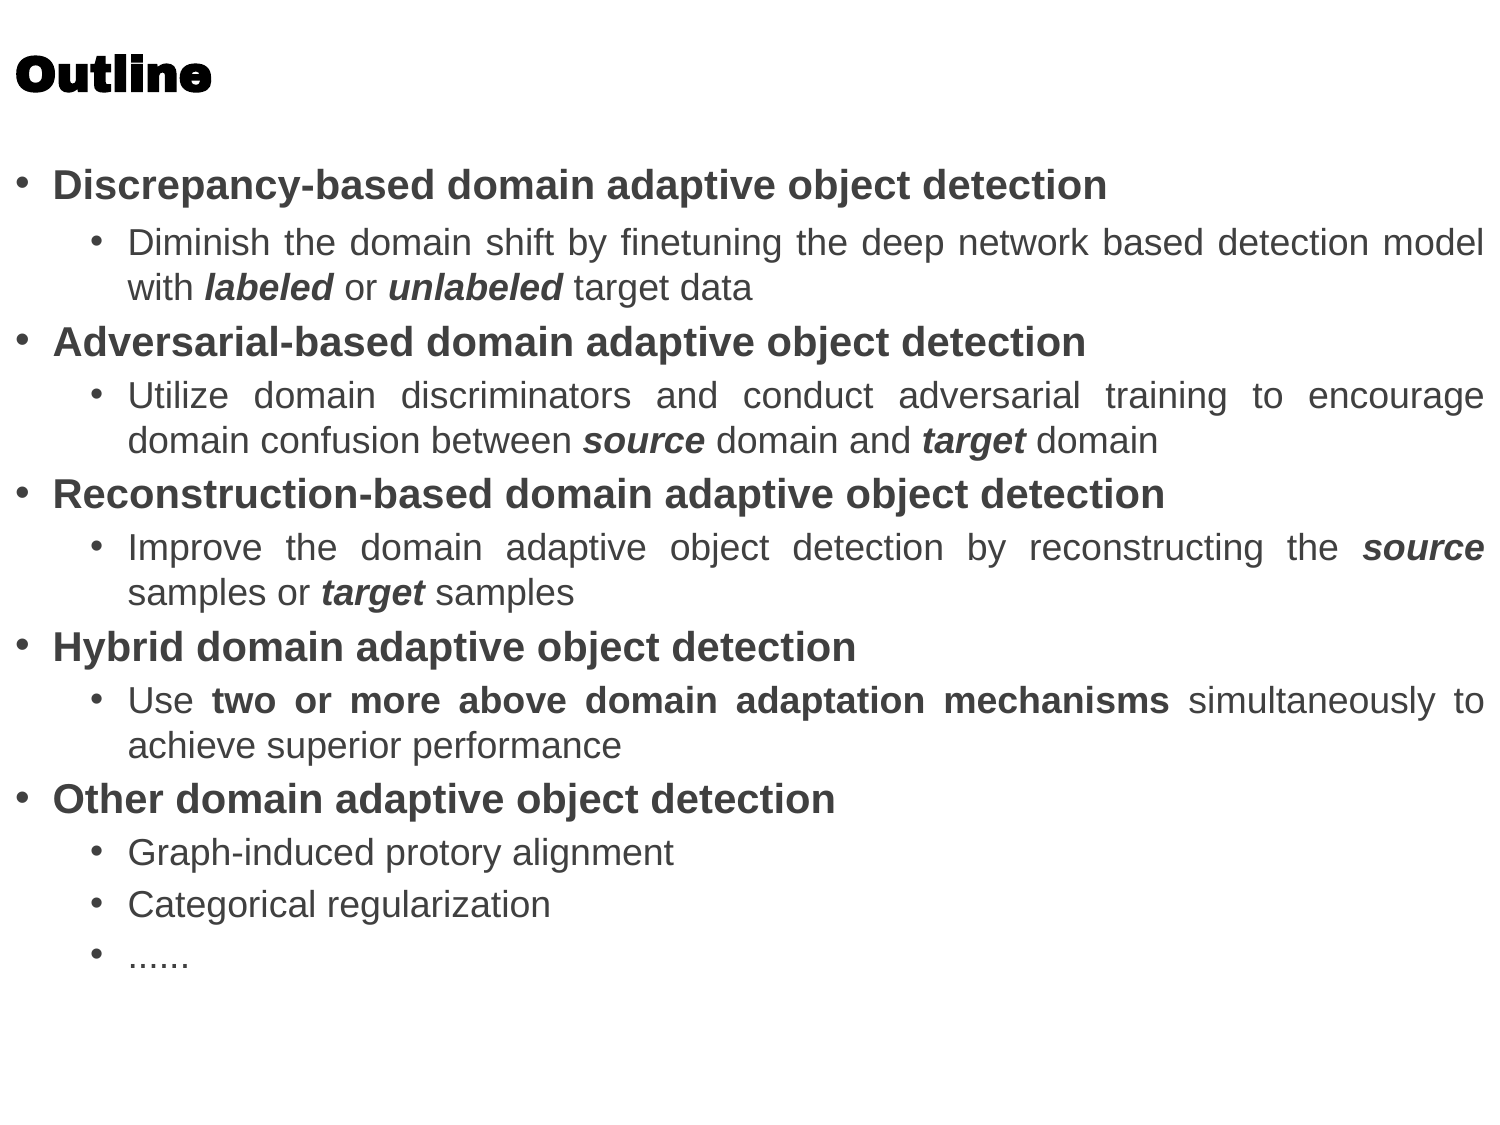

# Outline
Discrepancy-based domain adaptive object detection
Diminish the domain shift by finetuning the deep network based detection model with labeled or unlabeled target data
Adversarial-based domain adaptive object detection
Utilize domain discriminators and conduct adversarial training to encourage domain confusion between source domain and target domain
Reconstruction-based domain adaptive object detection
Improve the domain adaptive object detection by reconstructing the source samples or target samples
Hybrid domain adaptive object detection
Use two or more above domain adaptation mechanisms simultaneously to achieve superior performance
Other domain adaptive object detection
Graph-induced protory alignment
Categorical regularization
......